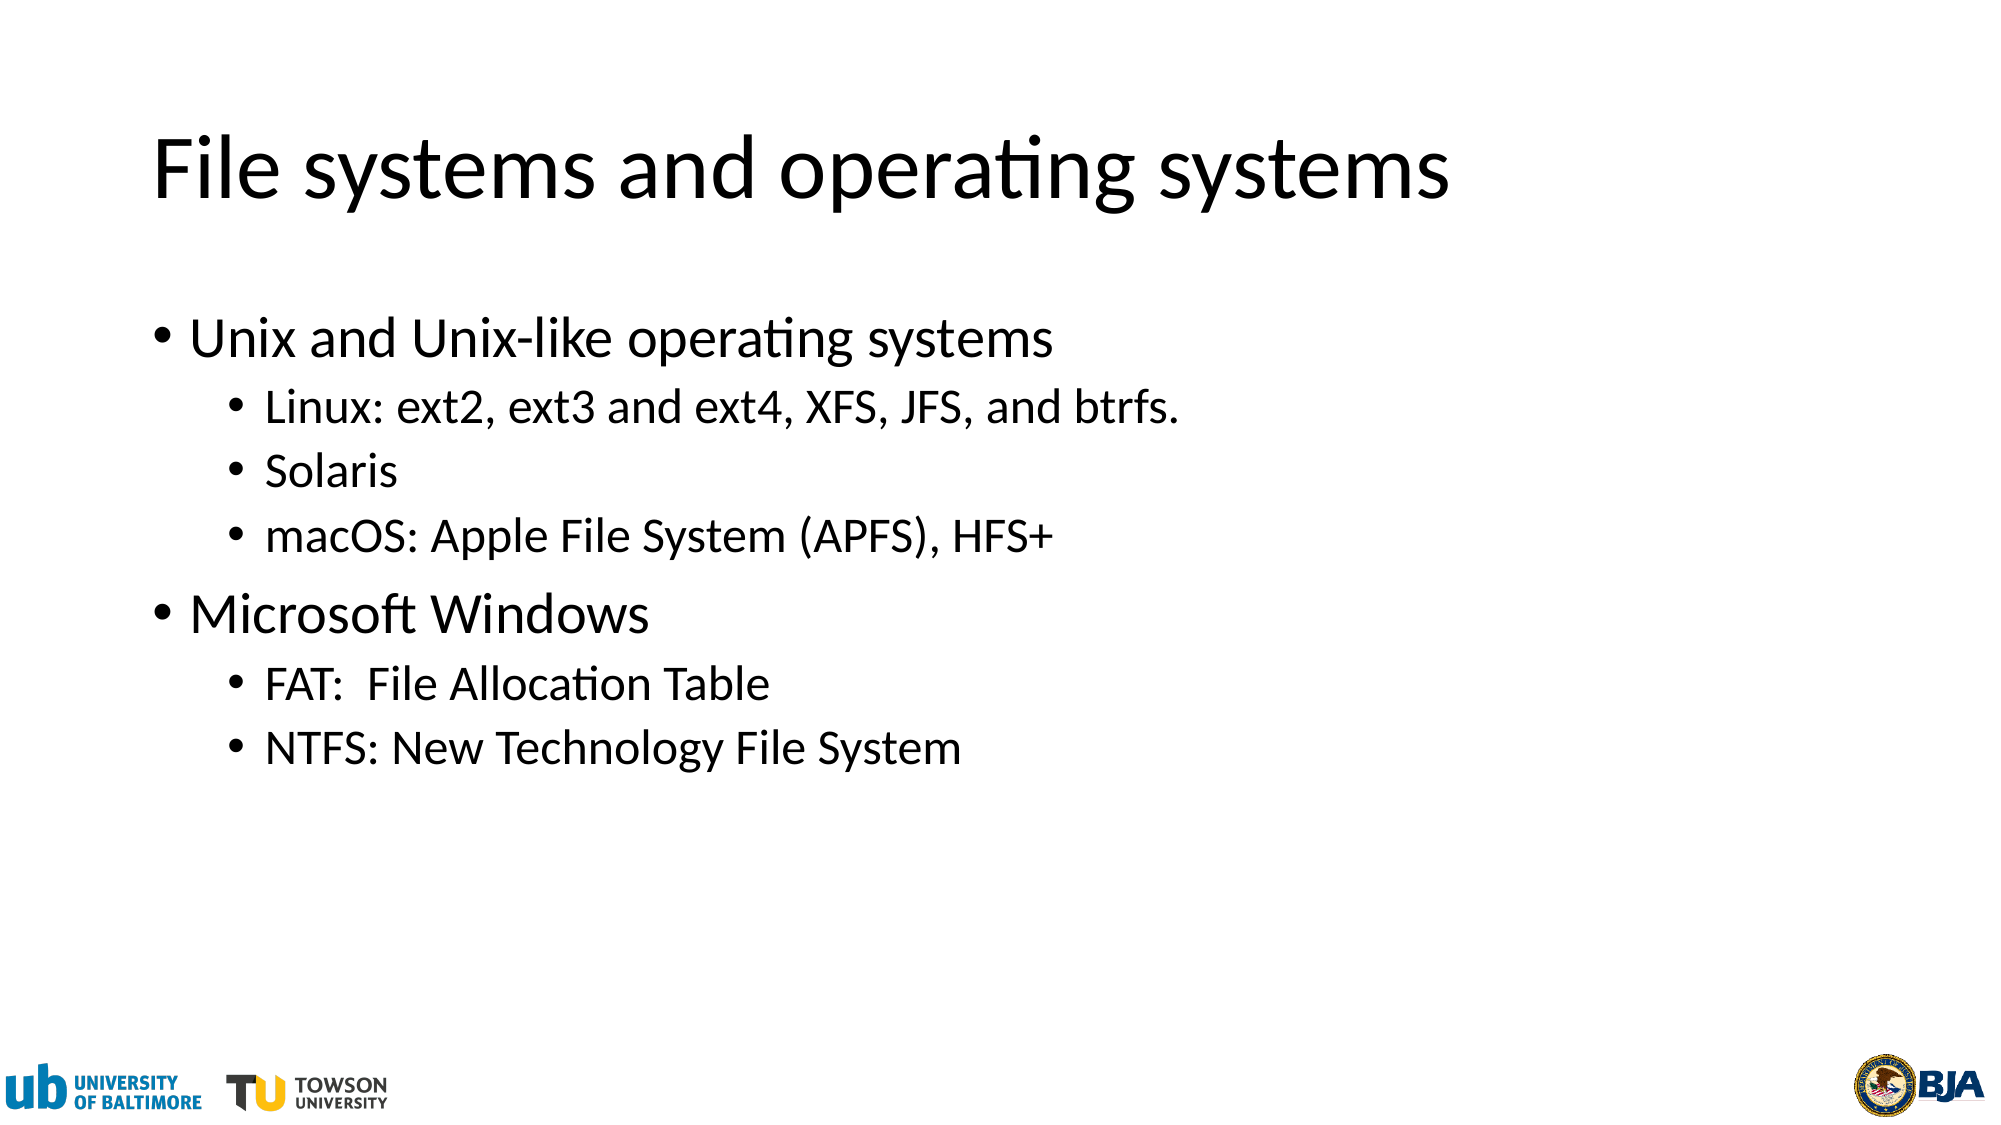

# File systems and operating systems
Unix and Unix-like operating systems
Linux: ext2, ext3 and ext4, XFS, JFS, and btrfs.
Solaris
macOS: Apple File System (APFS), HFS+
Microsoft Windows
FAT:  File Allocation Table
NTFS: New Technology File System